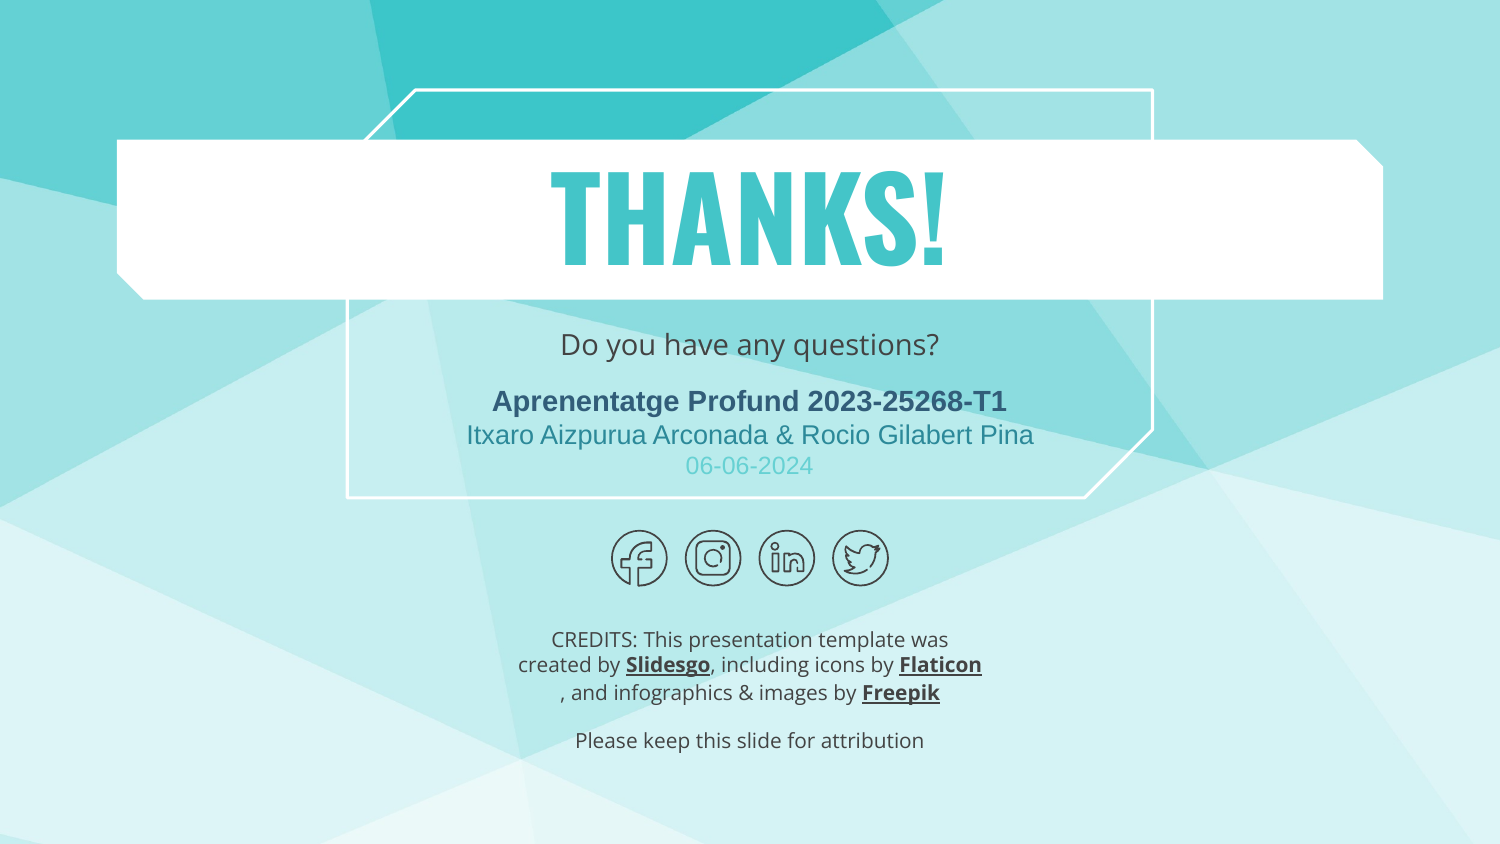

# THANKS!
Do you have any questions?
Aprenentatge Profund 2023-25268-T1
Itxaro Aizpurua Arconada & Rocio Gilabert Pina
06-06-2024

Please keep this slide for attribution